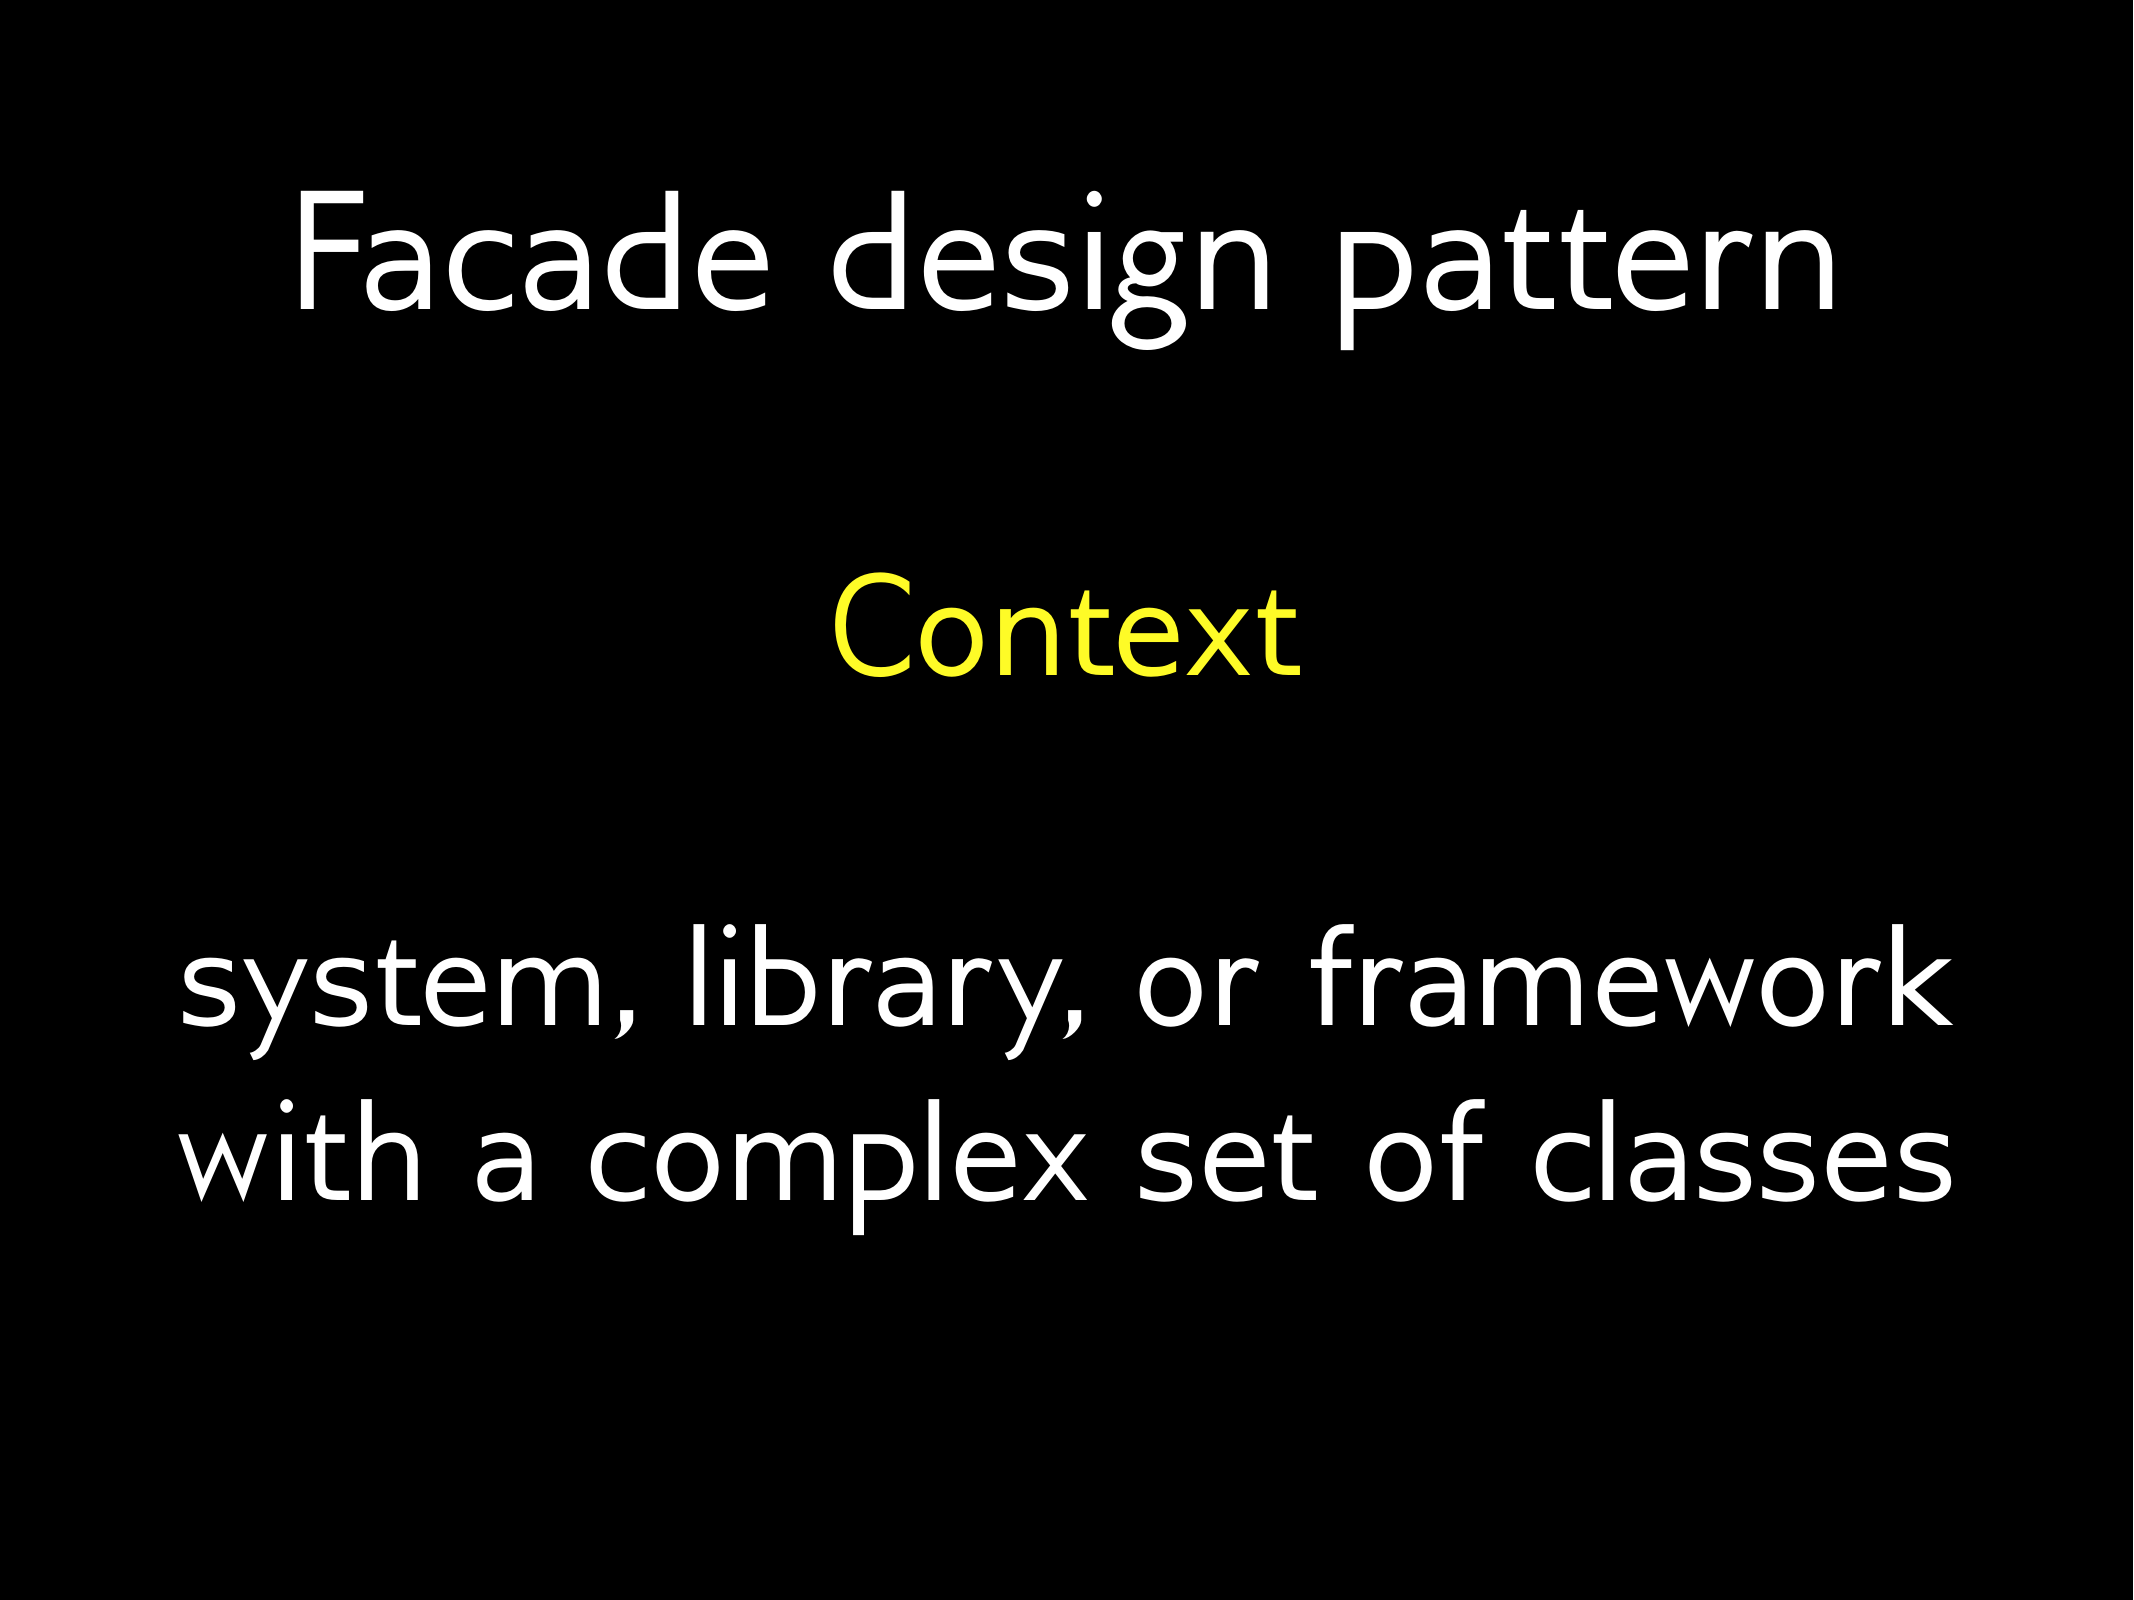

# Facade design pattern
Context

system, library, or framework with a complex set of classes